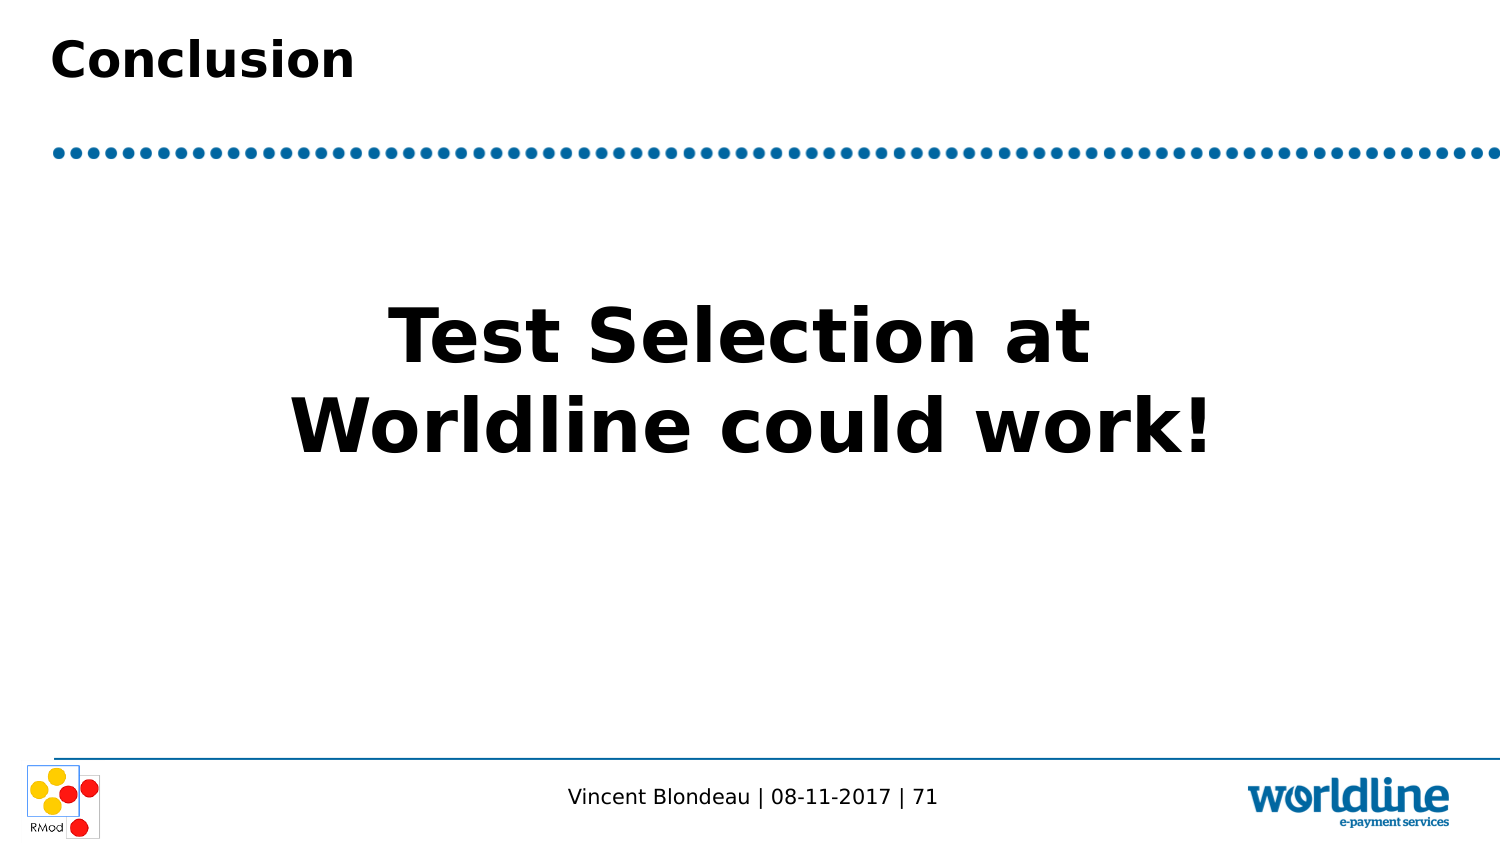

# Conclusion
Test Selection at
Worldline could work!